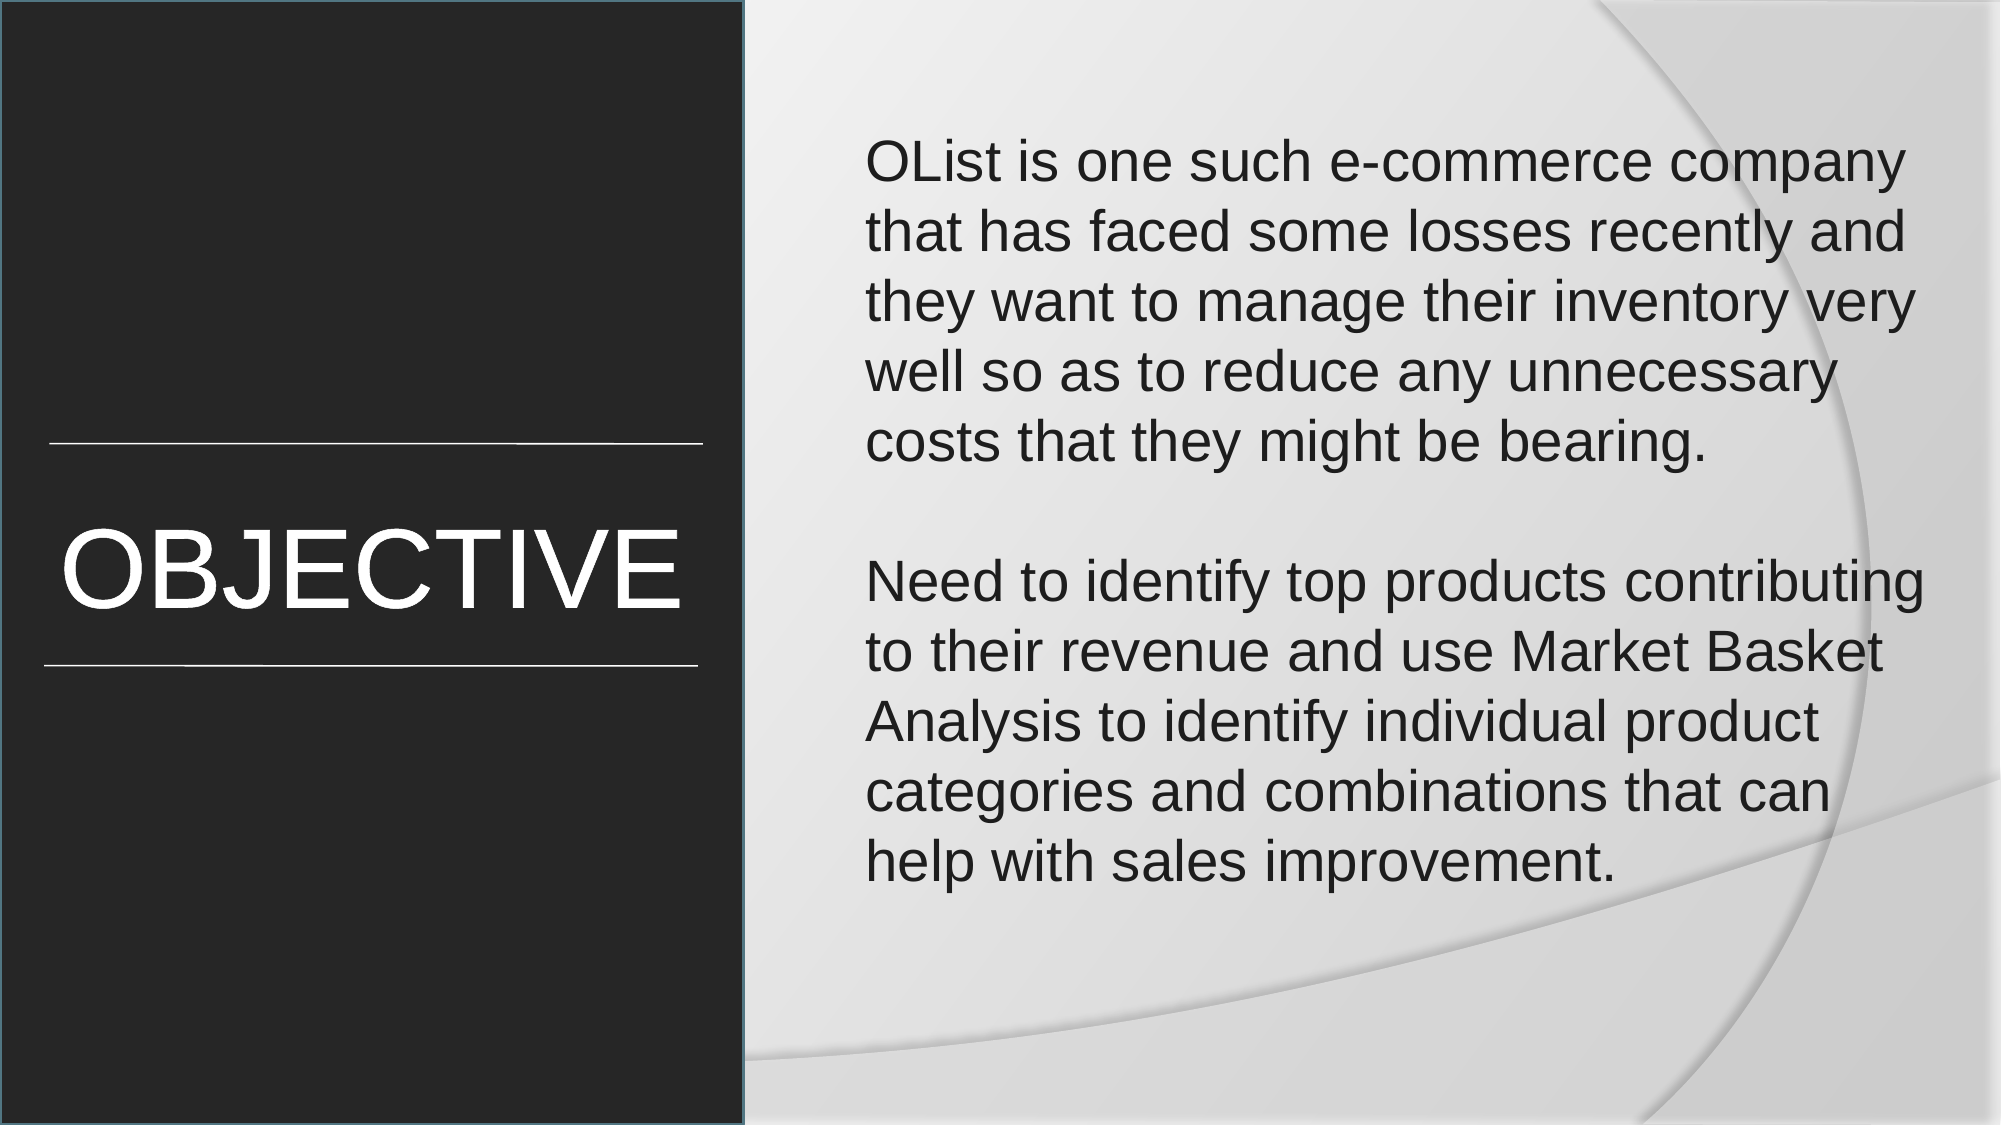

OBJECTIVE

OList is one such e-commerce company that has faced some losses recently and they want to manage their inventory very well so as to reduce any unnecessary costs that they might be bearing.

Need to identify top products contributing to their revenue and use Market Basket Analysis to identify individual product categories and combinations that can help with sales improvement.